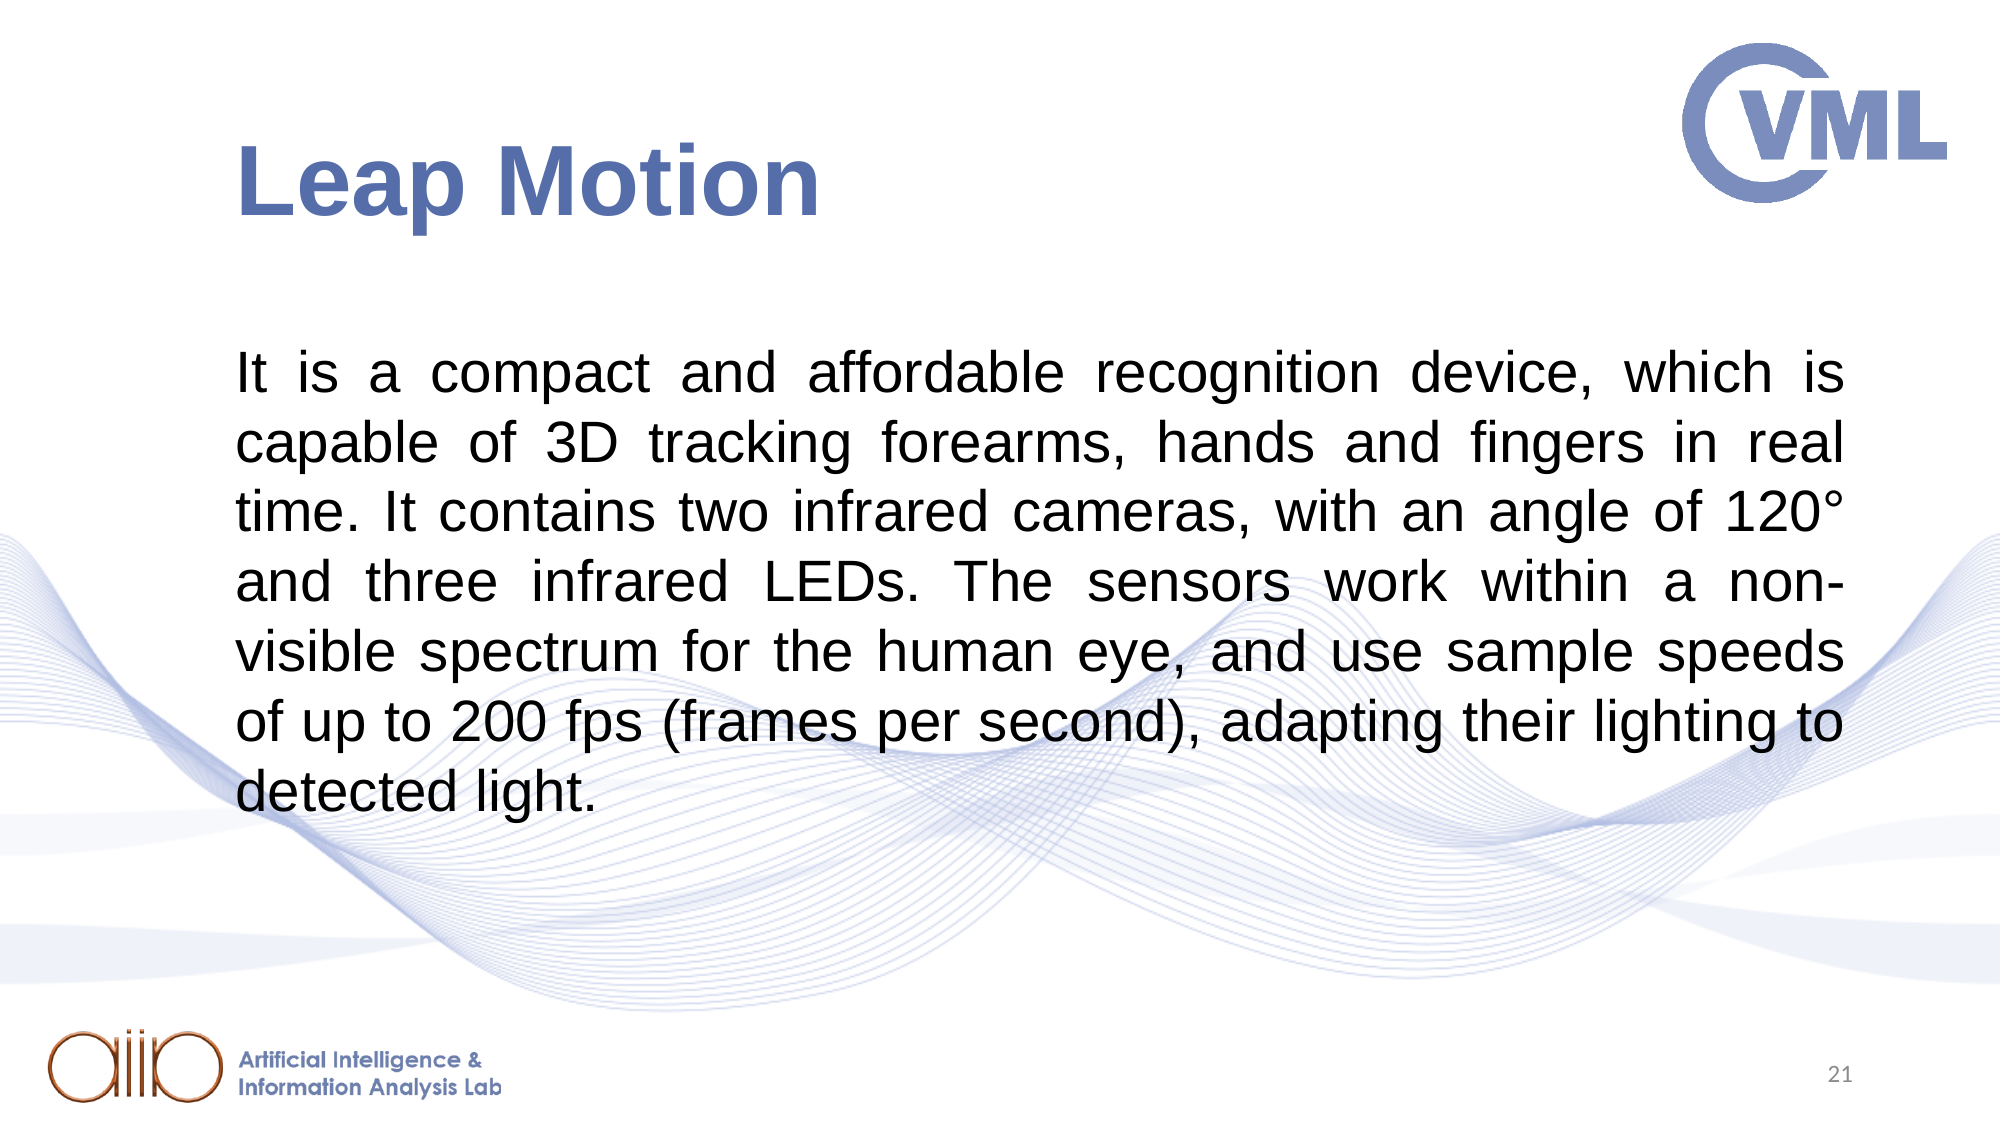

# Leap Motion
It is a compact and affordable recognition device, which is capable of 3D tracking forearms, hands and fingers in real time. It contains two infrared cameras, with an angle of 120° and three infrared LEDs. The sensors work within a non-visible spectrum for the human eye, and use sample speeds of up to 200 fps (frames per second), adapting their lighting to detected light.

21